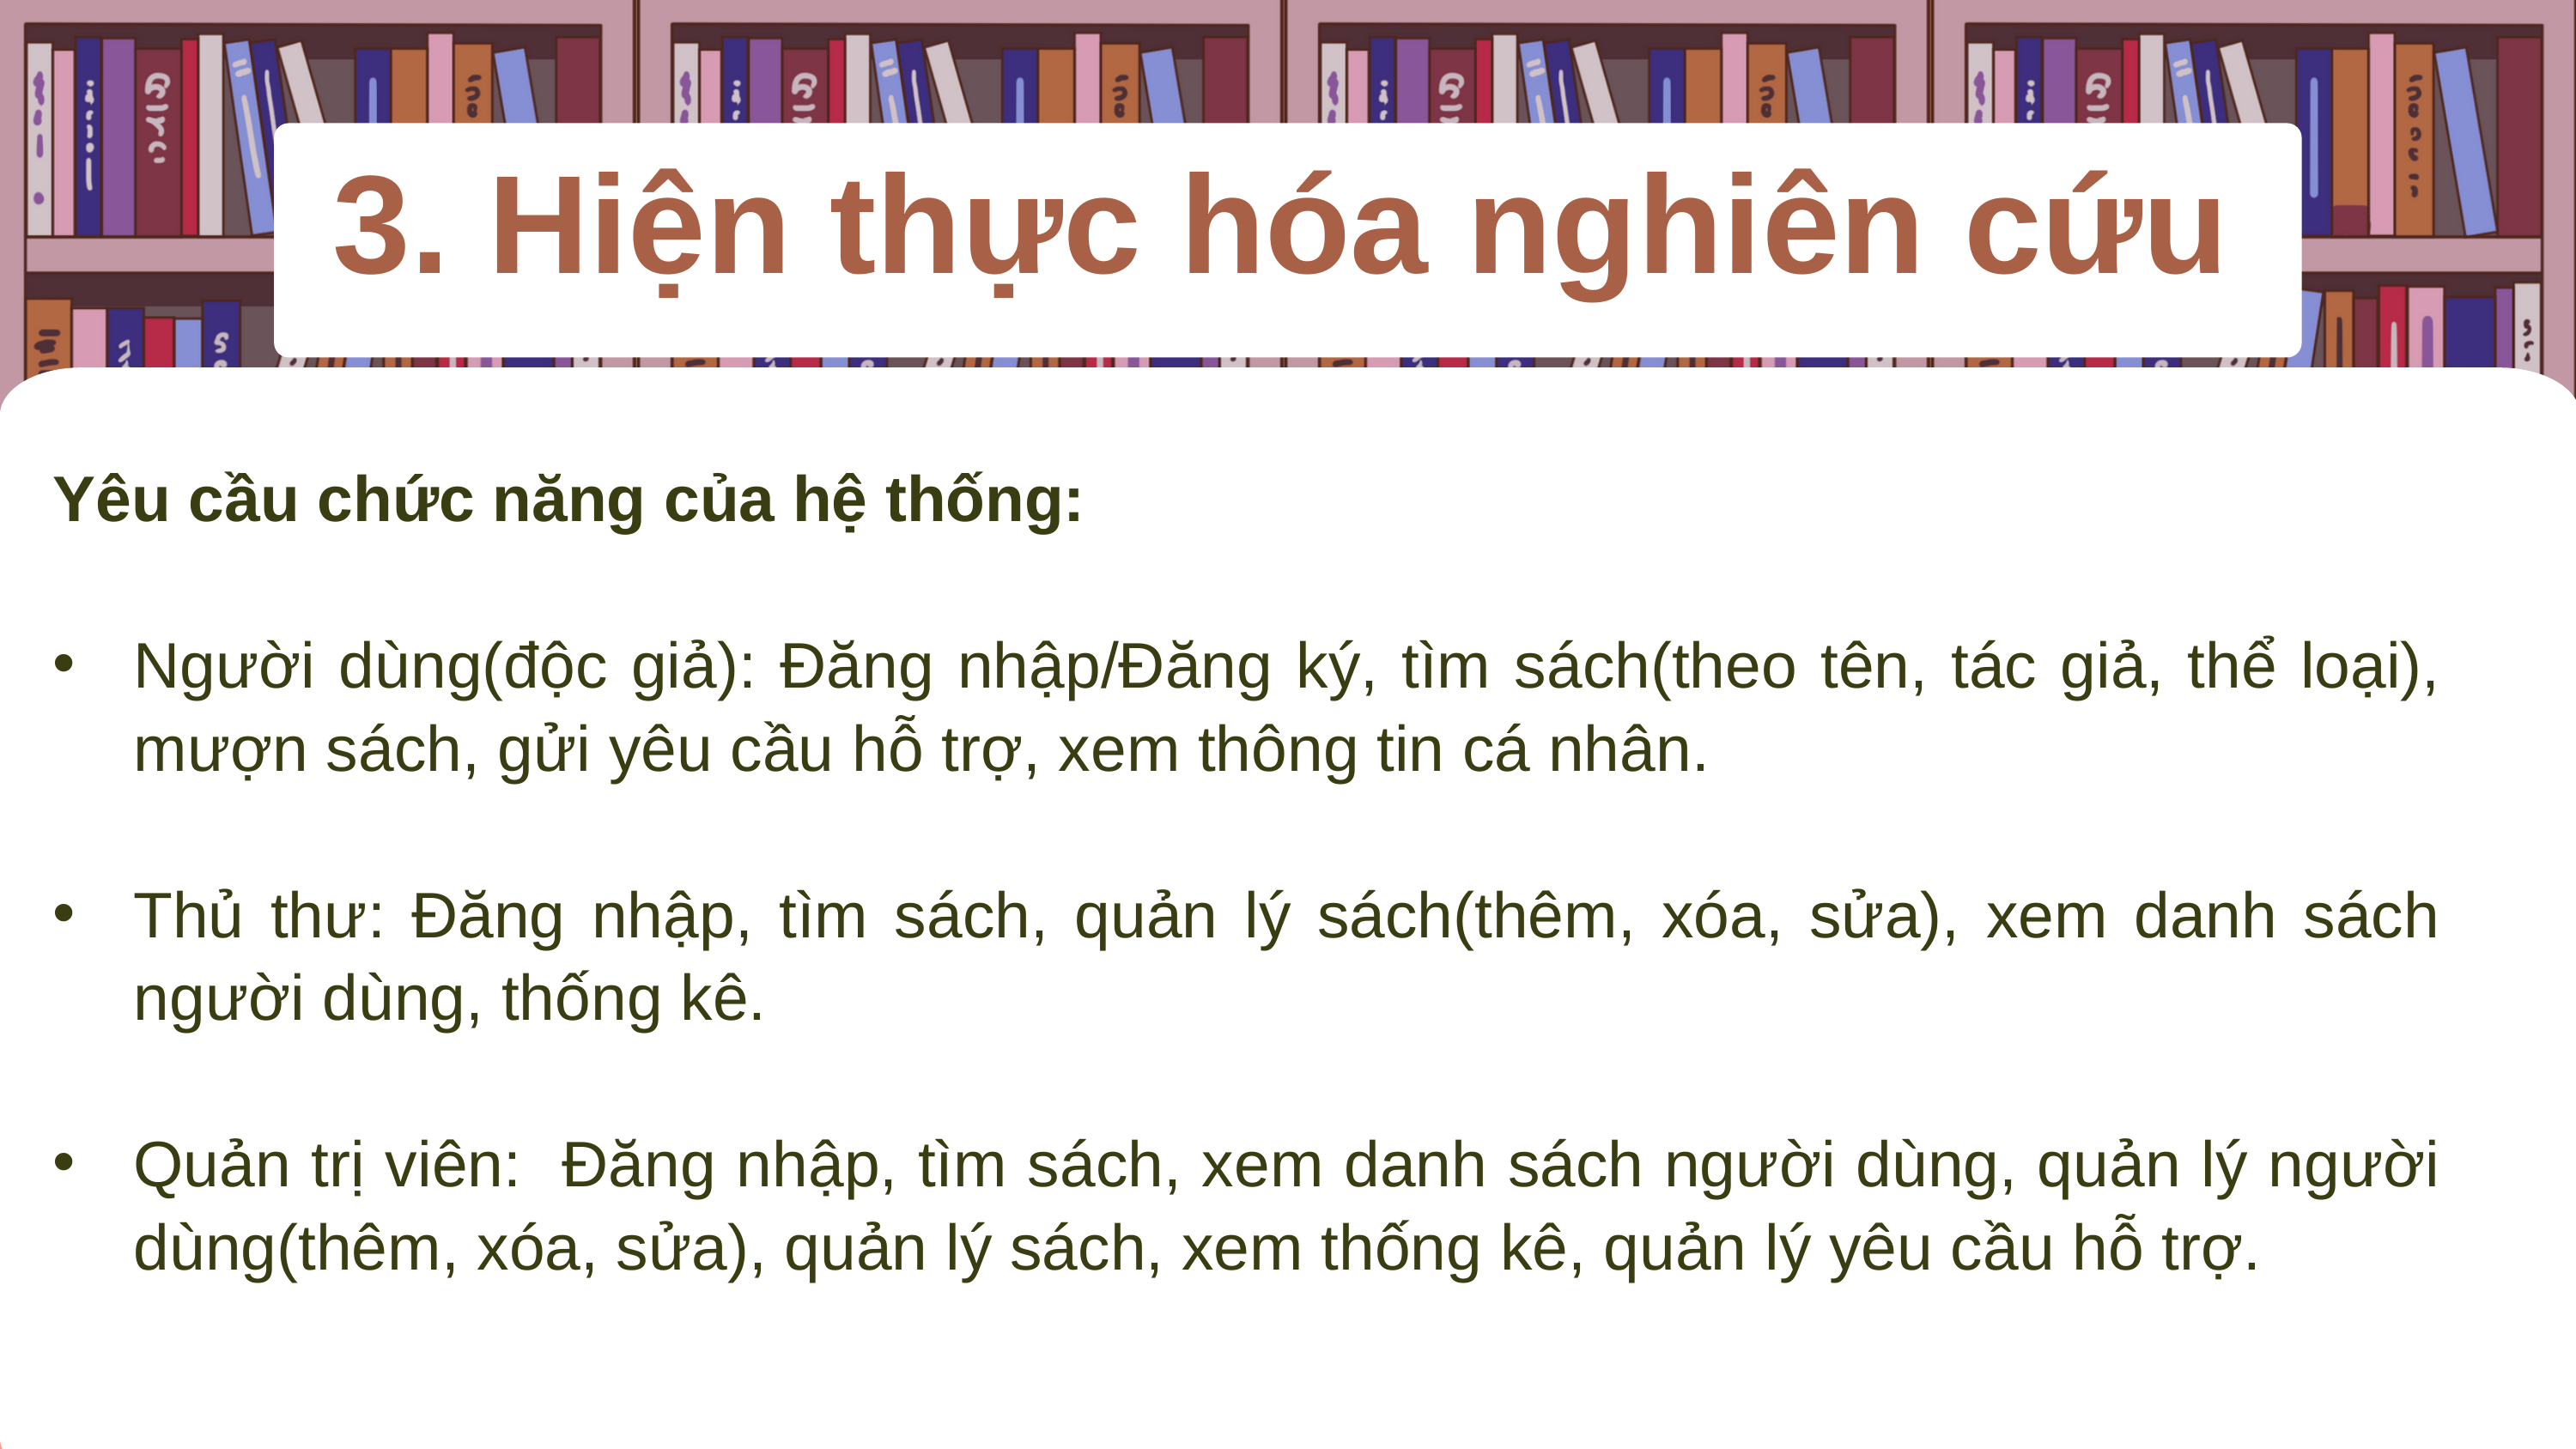

3. Hiện thực hóa nghiên cứu

Yêu cầu chức năng của hệ thống:

Người dùng(độc giả): Đăng nhập/Đăng ký, tìm sách(theo tên, tác giả, thể loại), mượn sách, gửi yêu cầu hỗ trợ, xem thông tin cá nhân.

Thủ thư: Đăng nhập, tìm sách, quản lý sách(thêm, xóa, sửa), xem danh sách người dùng, thống kê.

Quản trị viên:  Đăng nhập, tìm sách, xem danh sách người dùng, quản lý người dùng(thêm, xóa, sửa), quản lý sách, xem thống kê, quản lý yêu cầu hỗ trợ.